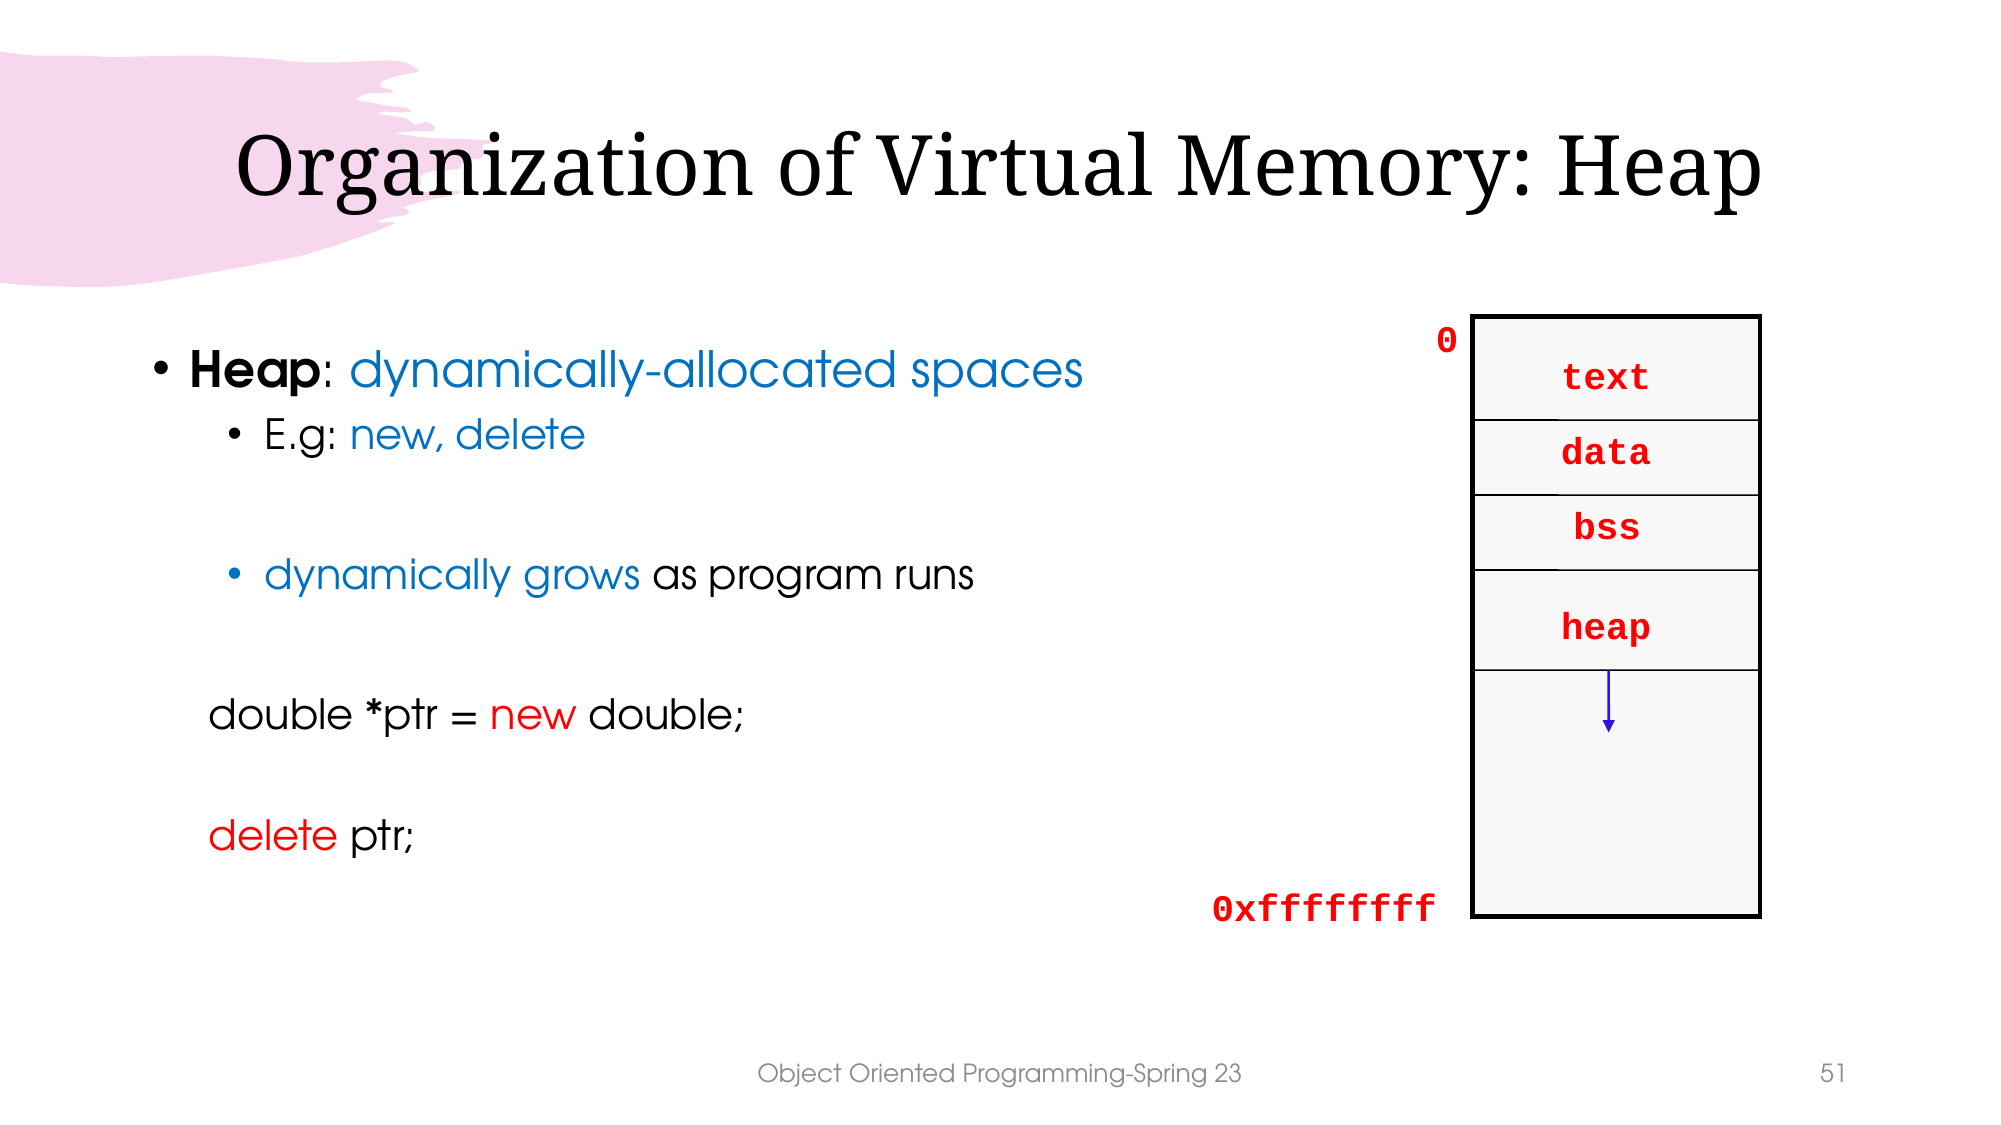

# Organization of Virtual Memory: Heap
0

text

data

bss

heap

0xffffffff
Heap: dynamically-allocated spaces
E.g: new, delete

dynamically grows as program runs

double *ptr = new double;

delete ptr;

Object Oriented Programming-Spring 23
51